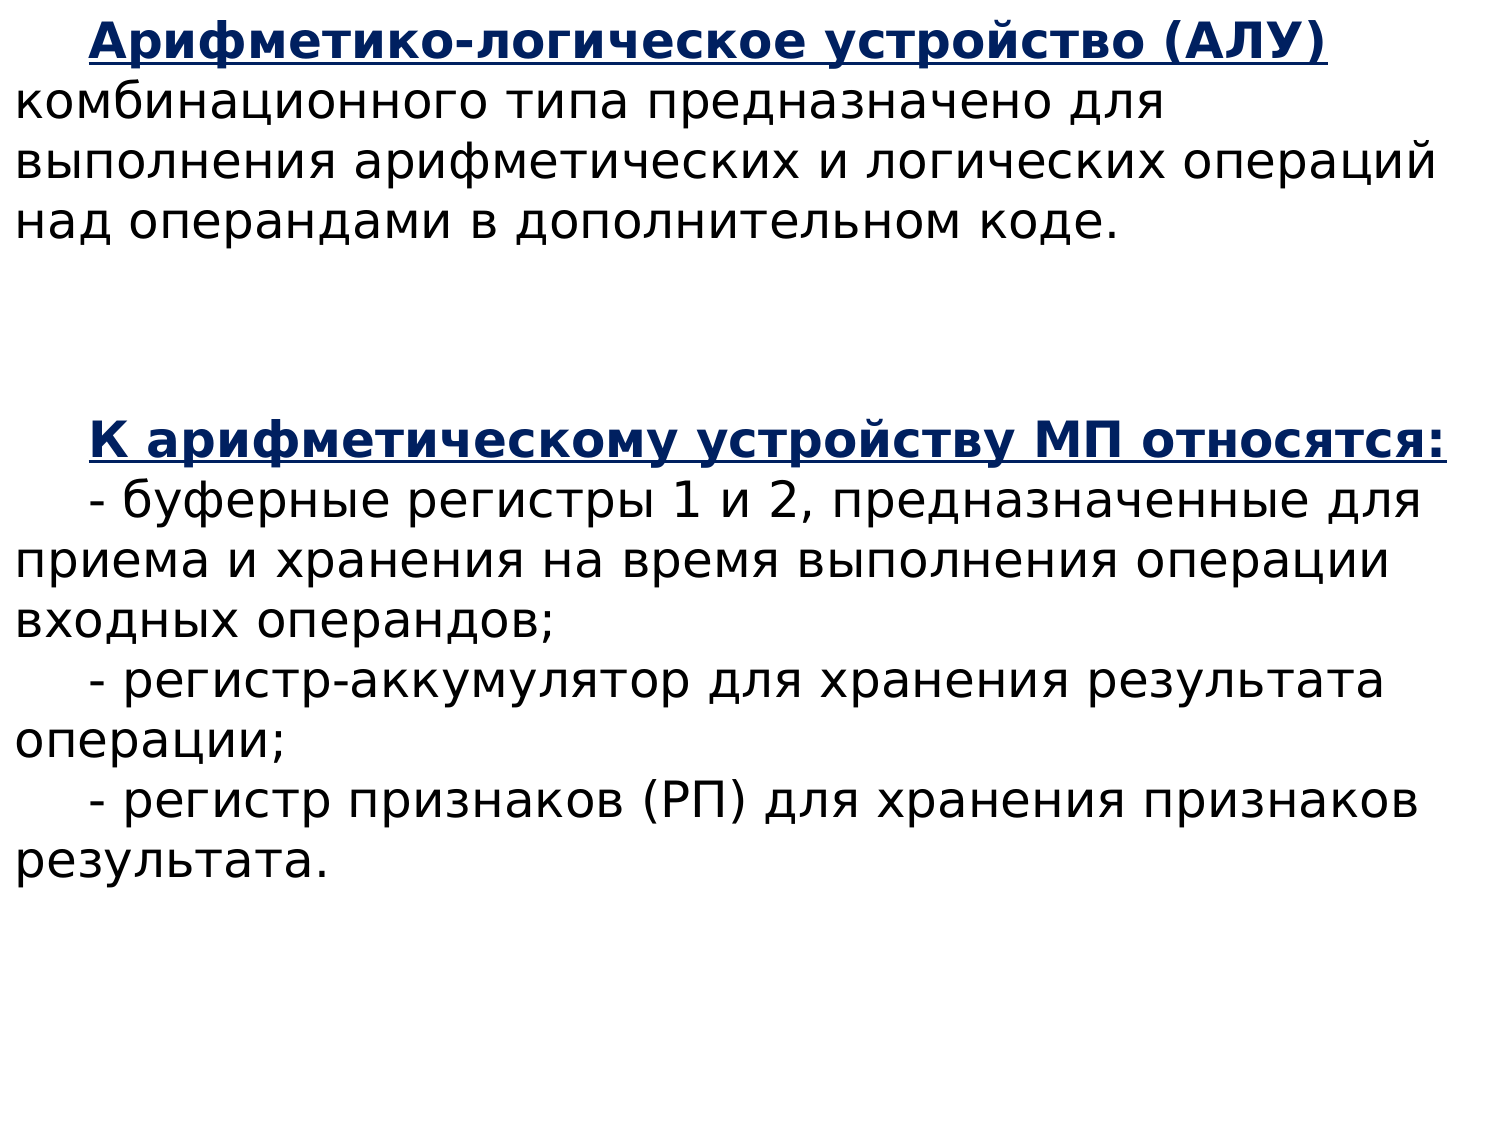

Арифметико-логическое устройство (АЛУ) комбинационного типа предназначено для выполнения арифметических и логических операций над операндами в дополнительном коде.
К арифметическому устройству МП относятся:
- буферные регистры 1 и 2, предназначенные для приема и хранения на время выполнения операции входных операндов;
- регистр-аккумулятор для хранения результата операции;
- регистр признаков (РП) для хранения признаков результата.